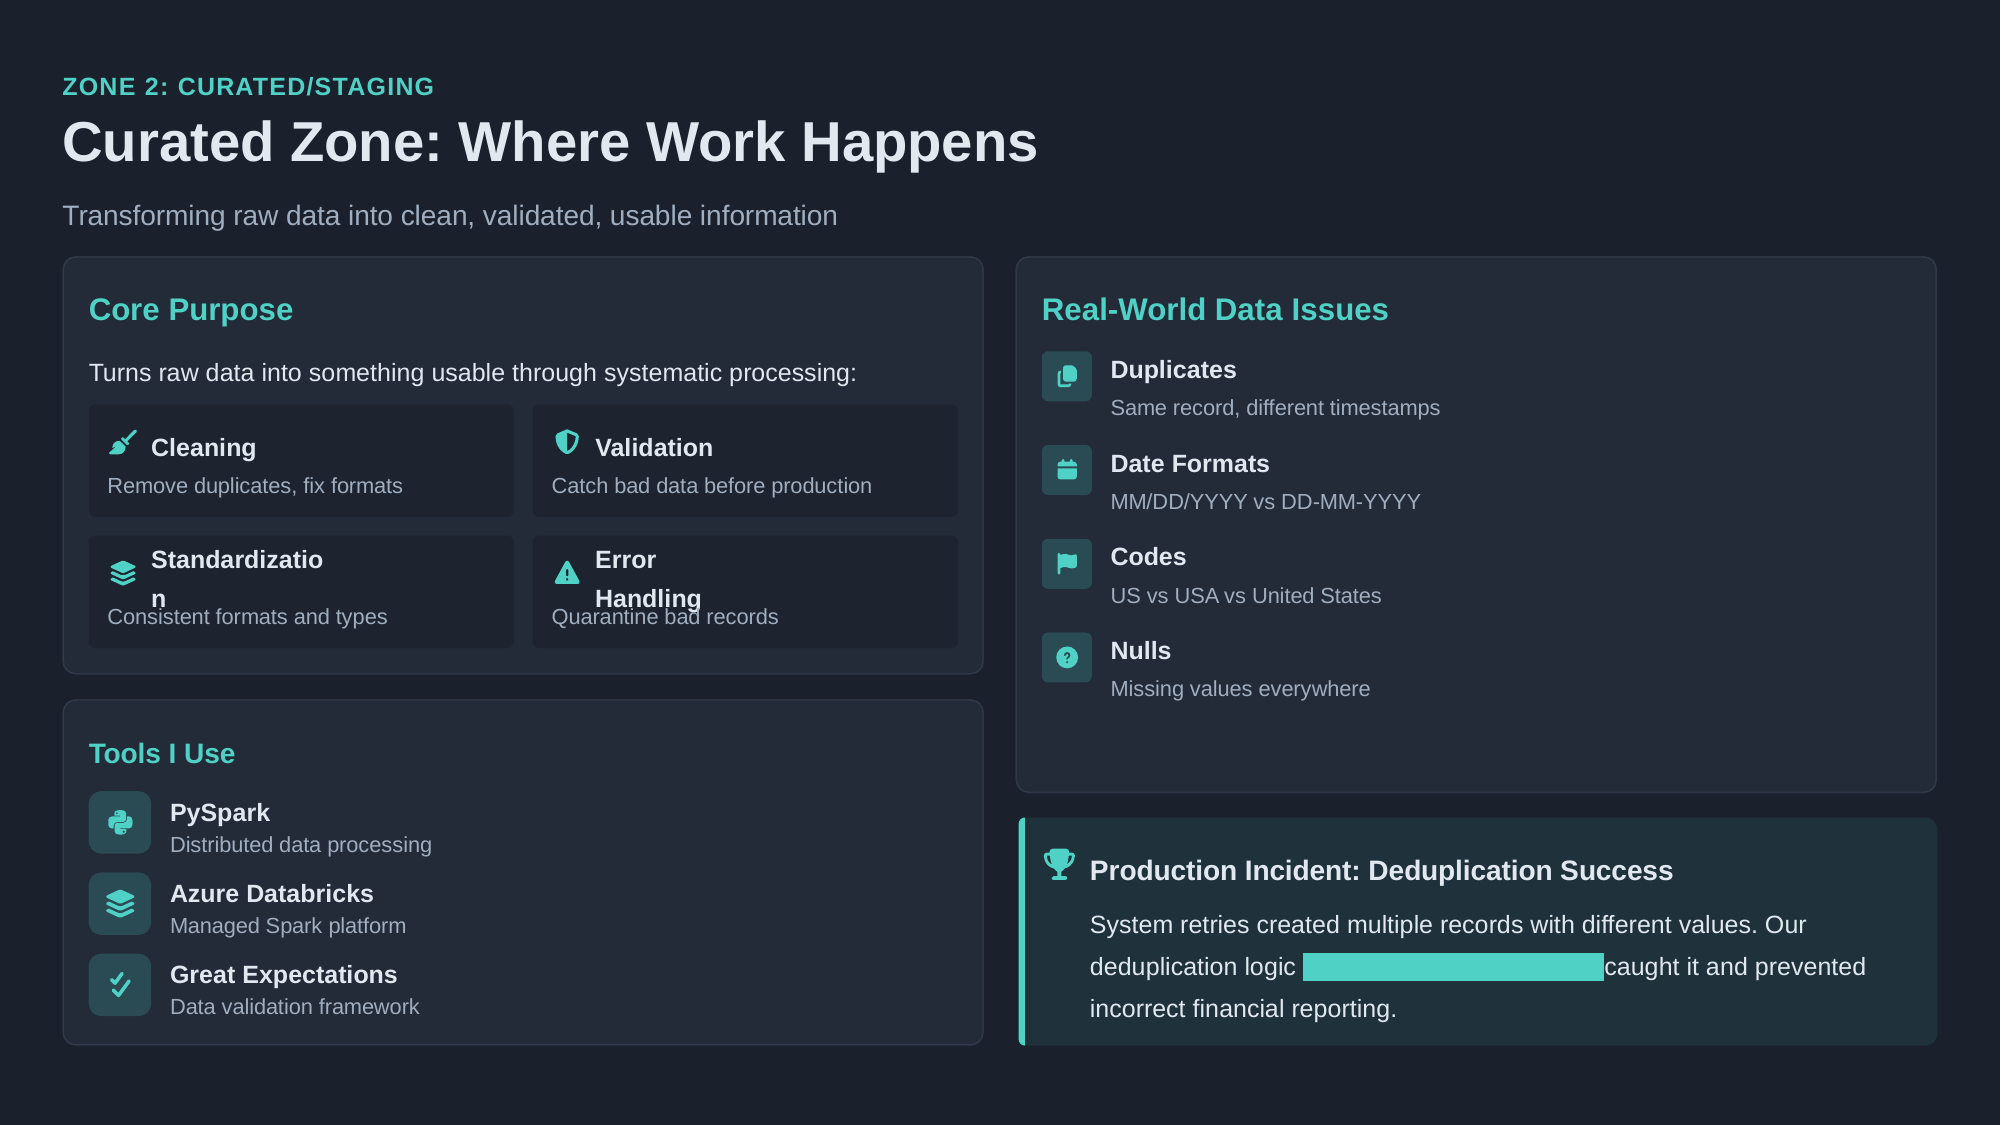

ZONE 2: CURATED/STAGING
Curated Zone: Where Work Happens
Transforming raw data into clean, validated, usable information

Core Purpose
Real-World Data Issues
Turns raw data into something usable through systematic processing:
Duplicates

Same record, different timestamps

Cleaning
Validation

Date Formats

Remove duplicates, fix formats
Catch bad data before production
MM/DD/YYYY vs DD-MM-YYYY
Codes

Standardization
Error Handling

US vs USA vs United States
Consistent formats and types
Quarantine bad records
Nulls

Missing values everywhere

Tools I Use
PySpark

Distributed data processing
Production Incident: Deduplication Success

Azure Databricks

System retries created multiple records with different values. Our deduplication logic (keep latest by timestamp) caught it and prevented incorrect financial reporting.
Managed Spark platform
Great Expectations

Data validation framework